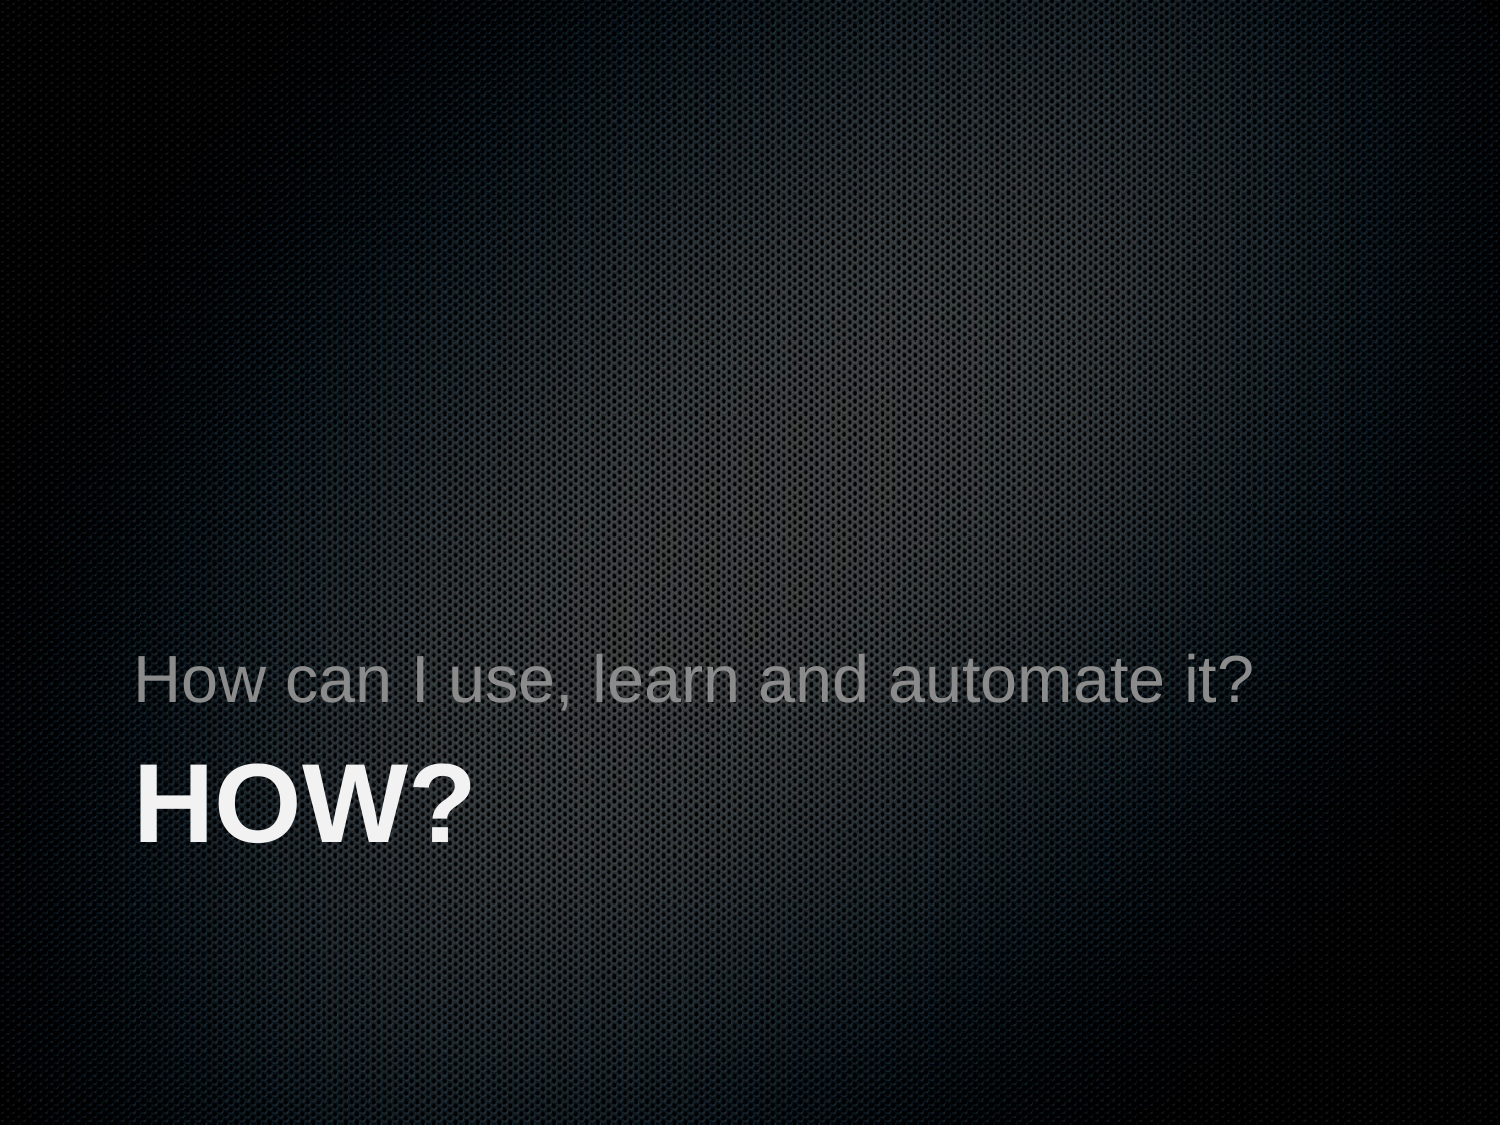

How can I use, learn and automate it?
# How?